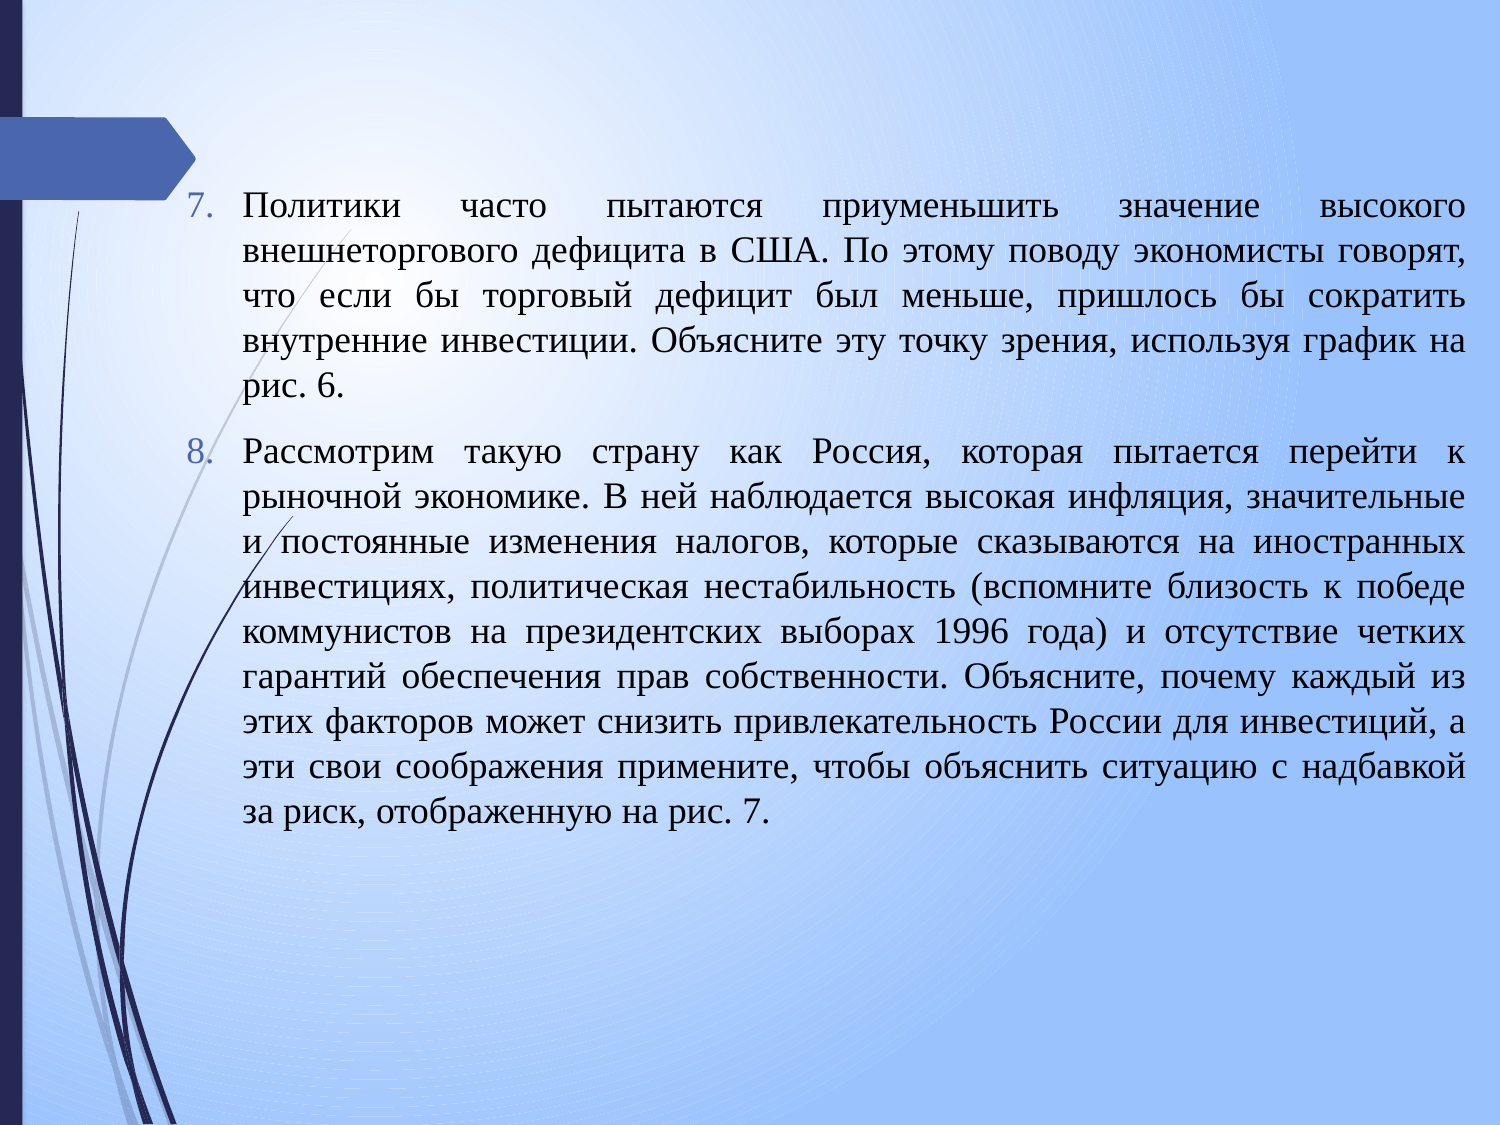

Политики часто пытаются приуменьшить значение высокого внешнеторгового дефицита в США. По этому поводу экономисты говорят, что если бы торговый дефицит был меньше, пришлось бы сократить внутренние инвестиции. Объясните эту точку зрения, используя график на рис. 6.
Рассмотрим такую страну как Россия, которая пытается перейти к рыночной экономике. В ней наблюдается высокая инфляция, значительные и постоянные изменения налогов, которые сказываются на иностранных инвестициях, политическая нестабильность (вспомните близость к победе коммунистов на президентских выборах 1996 года) и отсутствие четких гарантий обеспечения прав собственности. Объясните, почему каждый из этих факторов может снизить привлекательность России для инвестиций, а эти свои соображения примените, чтобы объяснить ситуацию с надбавкой за риск, отображенную на рис. 7.